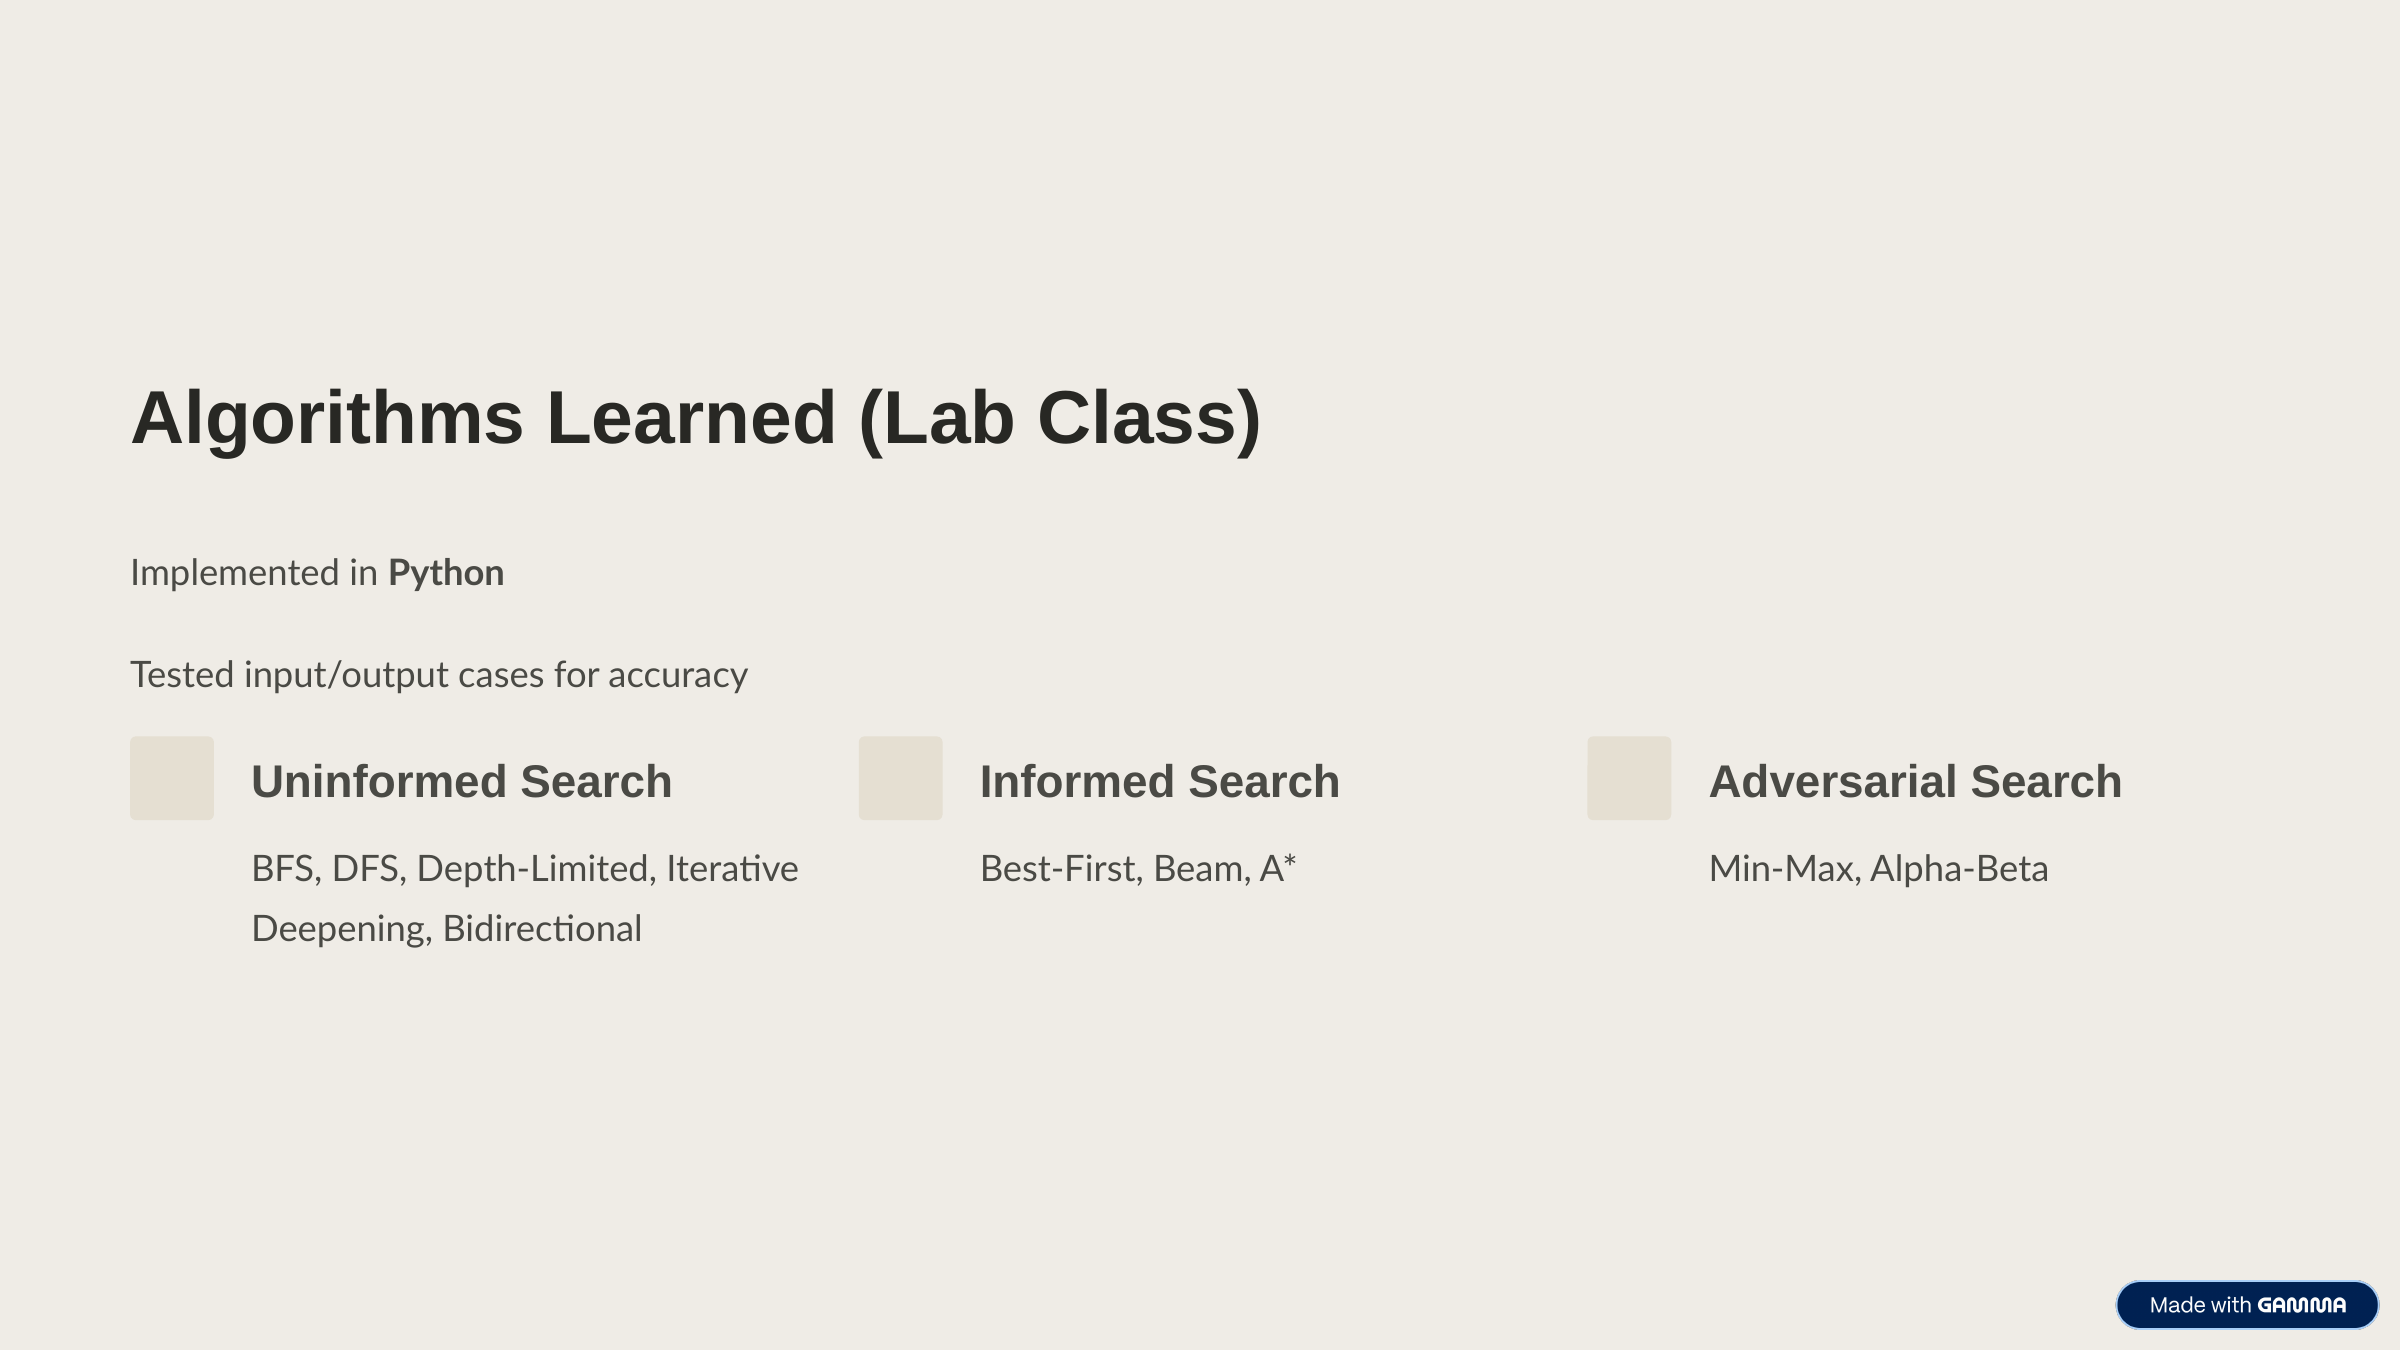

Algorithms Learned (Lab Class)
Implemented in Python
Tested input/output cases for accuracy

Uninformed Search
Informed Search
Adversarial Search
BFS, DFS, Depth-Limited, Iterative Deepening, Bidirectional
Best-First, Beam, A*
Min-Max, Alpha-Beta